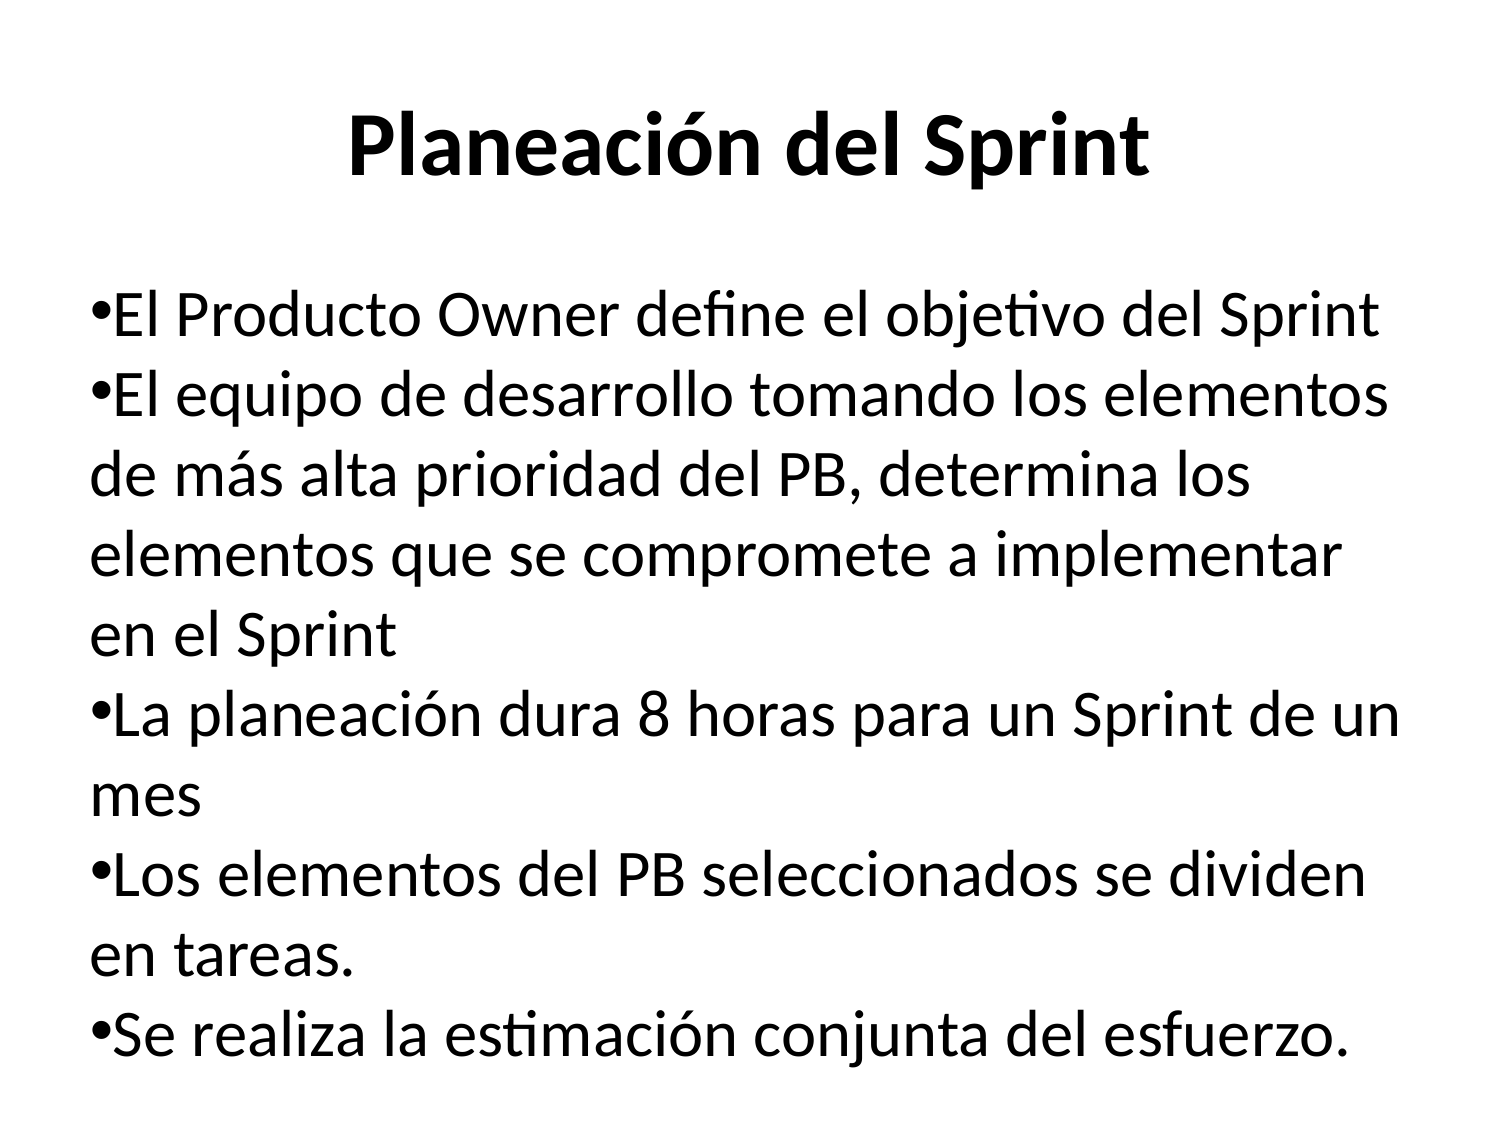

Planeación del Sprint
El Producto Owner define el objetivo del Sprint
El equipo de desarrollo tomando los elementos de más alta prioridad del PB, determina los elementos que se compromete a implementar en el Sprint
La planeación dura 8 horas para un Sprint de un mes
Los elementos del PB seleccionados se dividen en tareas.
Se realiza la estimación conjunta del esfuerzo.